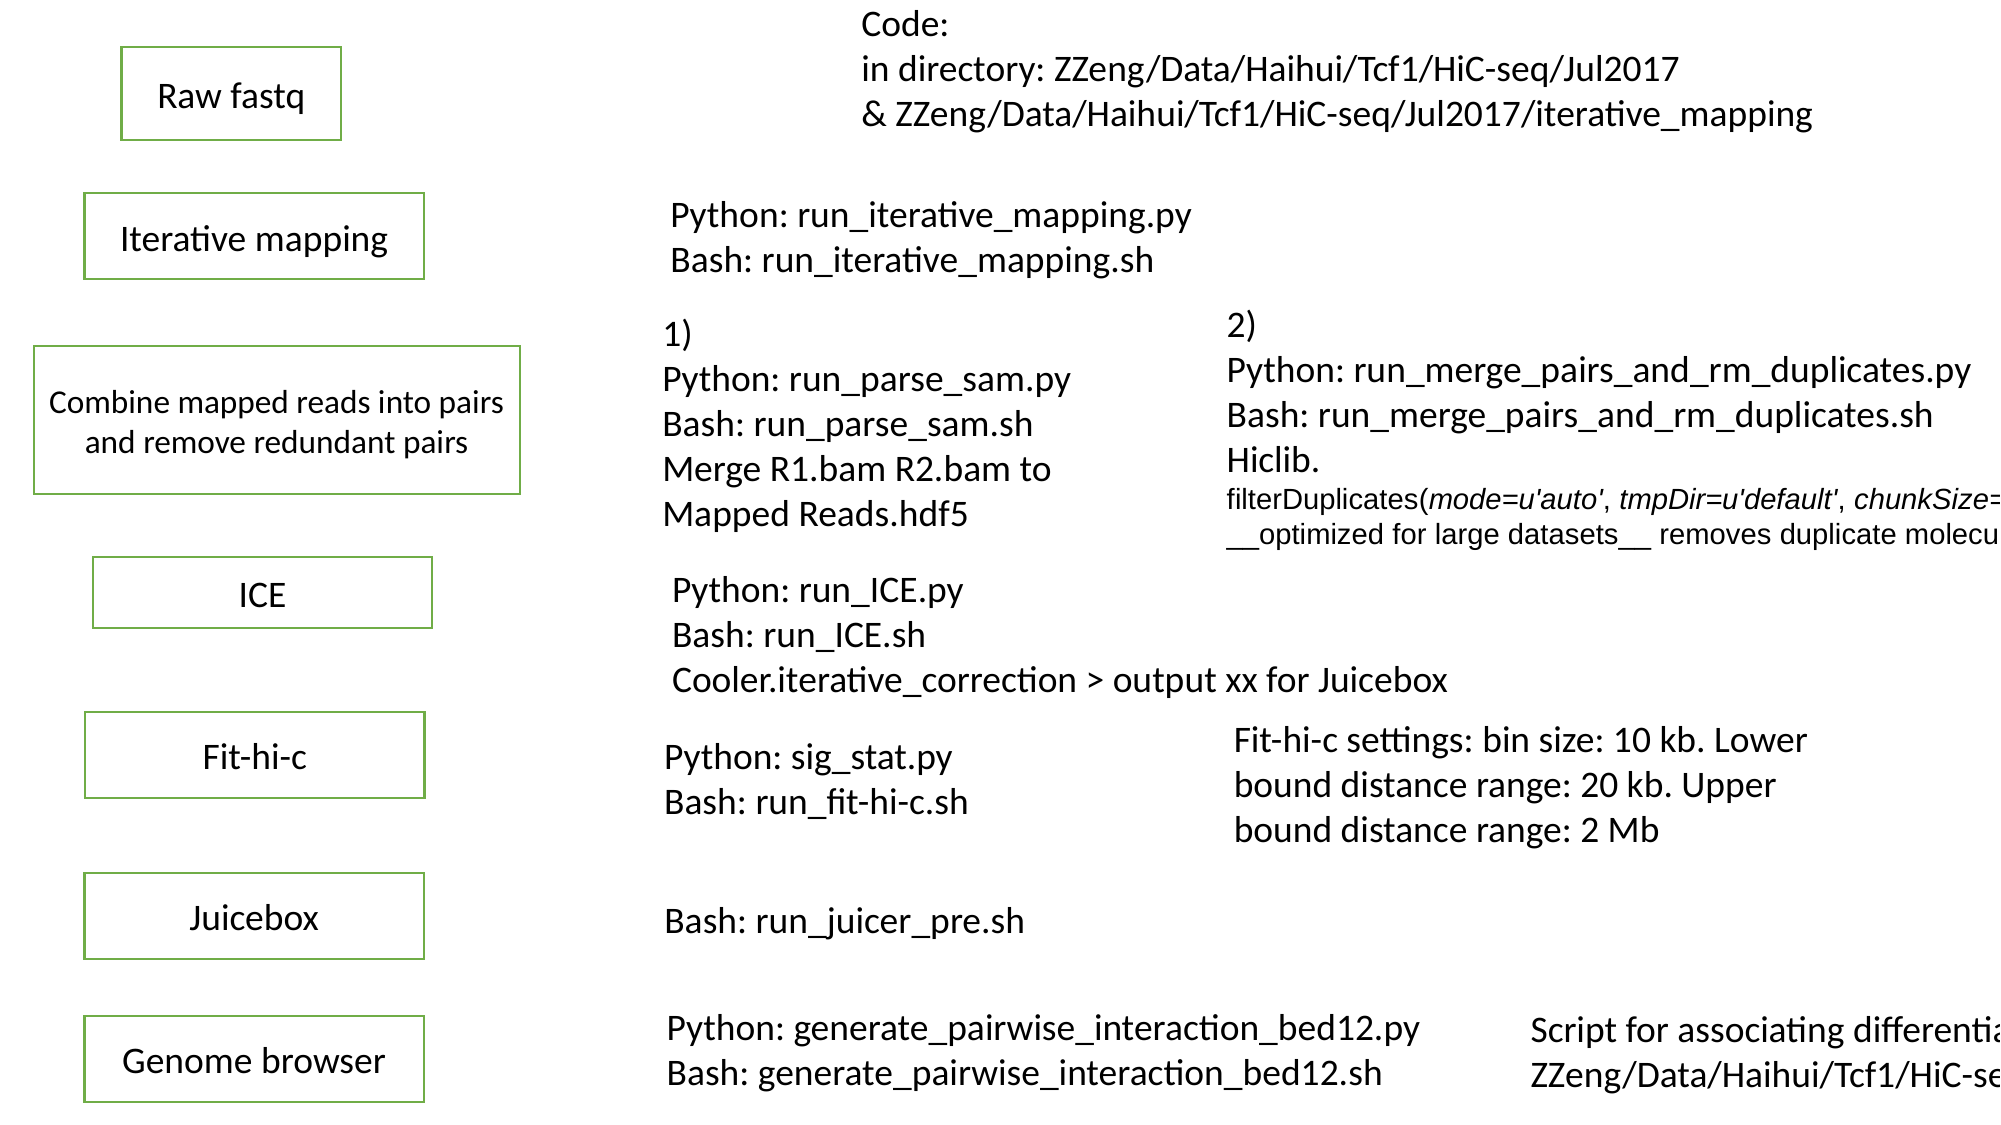

Code:
in directory: ZZeng/Data/Haihui/Tcf1/HiC-seq/Jul2017
& ZZeng/Data/Haihui/Tcf1/HiC-seq/Jul2017/iterative_mapping
Raw fastq
Python: run_iterative_mapping.py
Bash: run_iterative_mapping.sh
Iterative mapping
2)
Python: run_merge_pairs_and_rm_duplicates.py
Bash: run_merge_pairs_and_rm_duplicates.sh
Hiclib.
filterDuplicates(mode=u'auto', tmpDir=u'default', chunkSize=100000000)[source]
__optimized for large datasets__ removes duplicate molecules

1)
Python: run_parse_sam.py
Bash: run_parse_sam.sh
Merge R1.bam R2.bam to Mapped Reads.hdf5
Combine mapped reads into pairs and remove redundant pairs
ICE
Python: run_ICE.py
Bash: run_ICE.sh
Cooler.iterative_correction > output xx for Juicebox
Fit-hi-c settings: bin size: 10 kb. Lower bound distance range: 20 kb. Upper bound distance range: 2 Mb
Fit-hi-c
Python: sig_stat.py
Bash: run_fit-hi-c.sh
Juicebox
Bash: run_juicer_pre.sh
Python: generate_pairwise_interaction_bed12.py
Bash: generate_pairwise_interaction_bed12.sh
Script for associating differential expressed genes with stim increased / decreased interactions :
ZZeng/Data/Haihui/Tcf1/HiC-seq/Jul2017/iterative_mapping/analysis_for_stim_diff_genes.ipynb
Genome browser